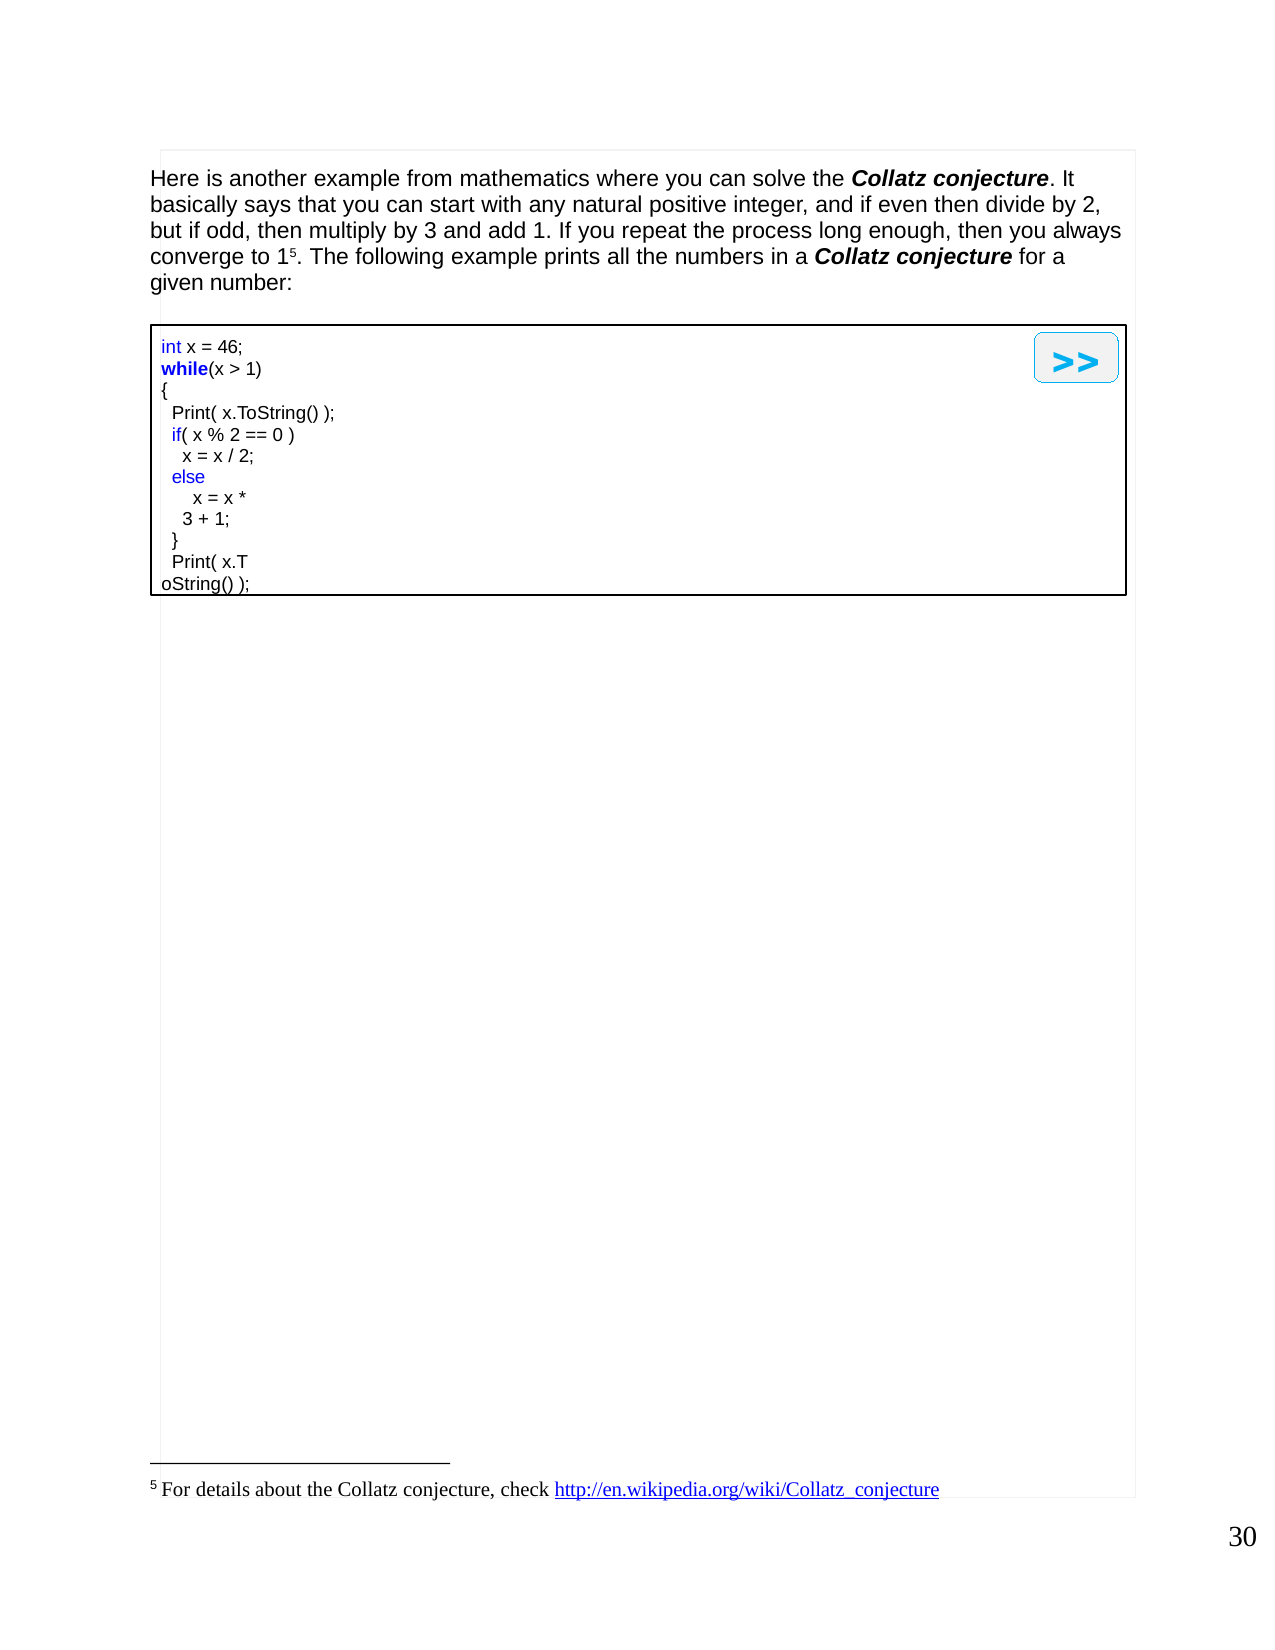

#
Here is another example from mathematics where you can solve the Collatz conjecture. It basically says that you can start with any natural positive integer, and if even then divide by 2, but if odd, then multiply by 3 and add 1. If you repeat the process long enough, then you always converge to 15. The following example prints all the numbers in a Collatz conjecture for a given number:
int x = 46;
while(x > 1)
{
Print( x.ToString() ); if( x % 2 == 0 )
x = x / 2; else
x = x * 3 + 1;
}
Print( x.ToString() );
>>

5 For details about the Collatz conjecture, check http://en.wikipedia.org/wiki/Collatz_conjecture
30